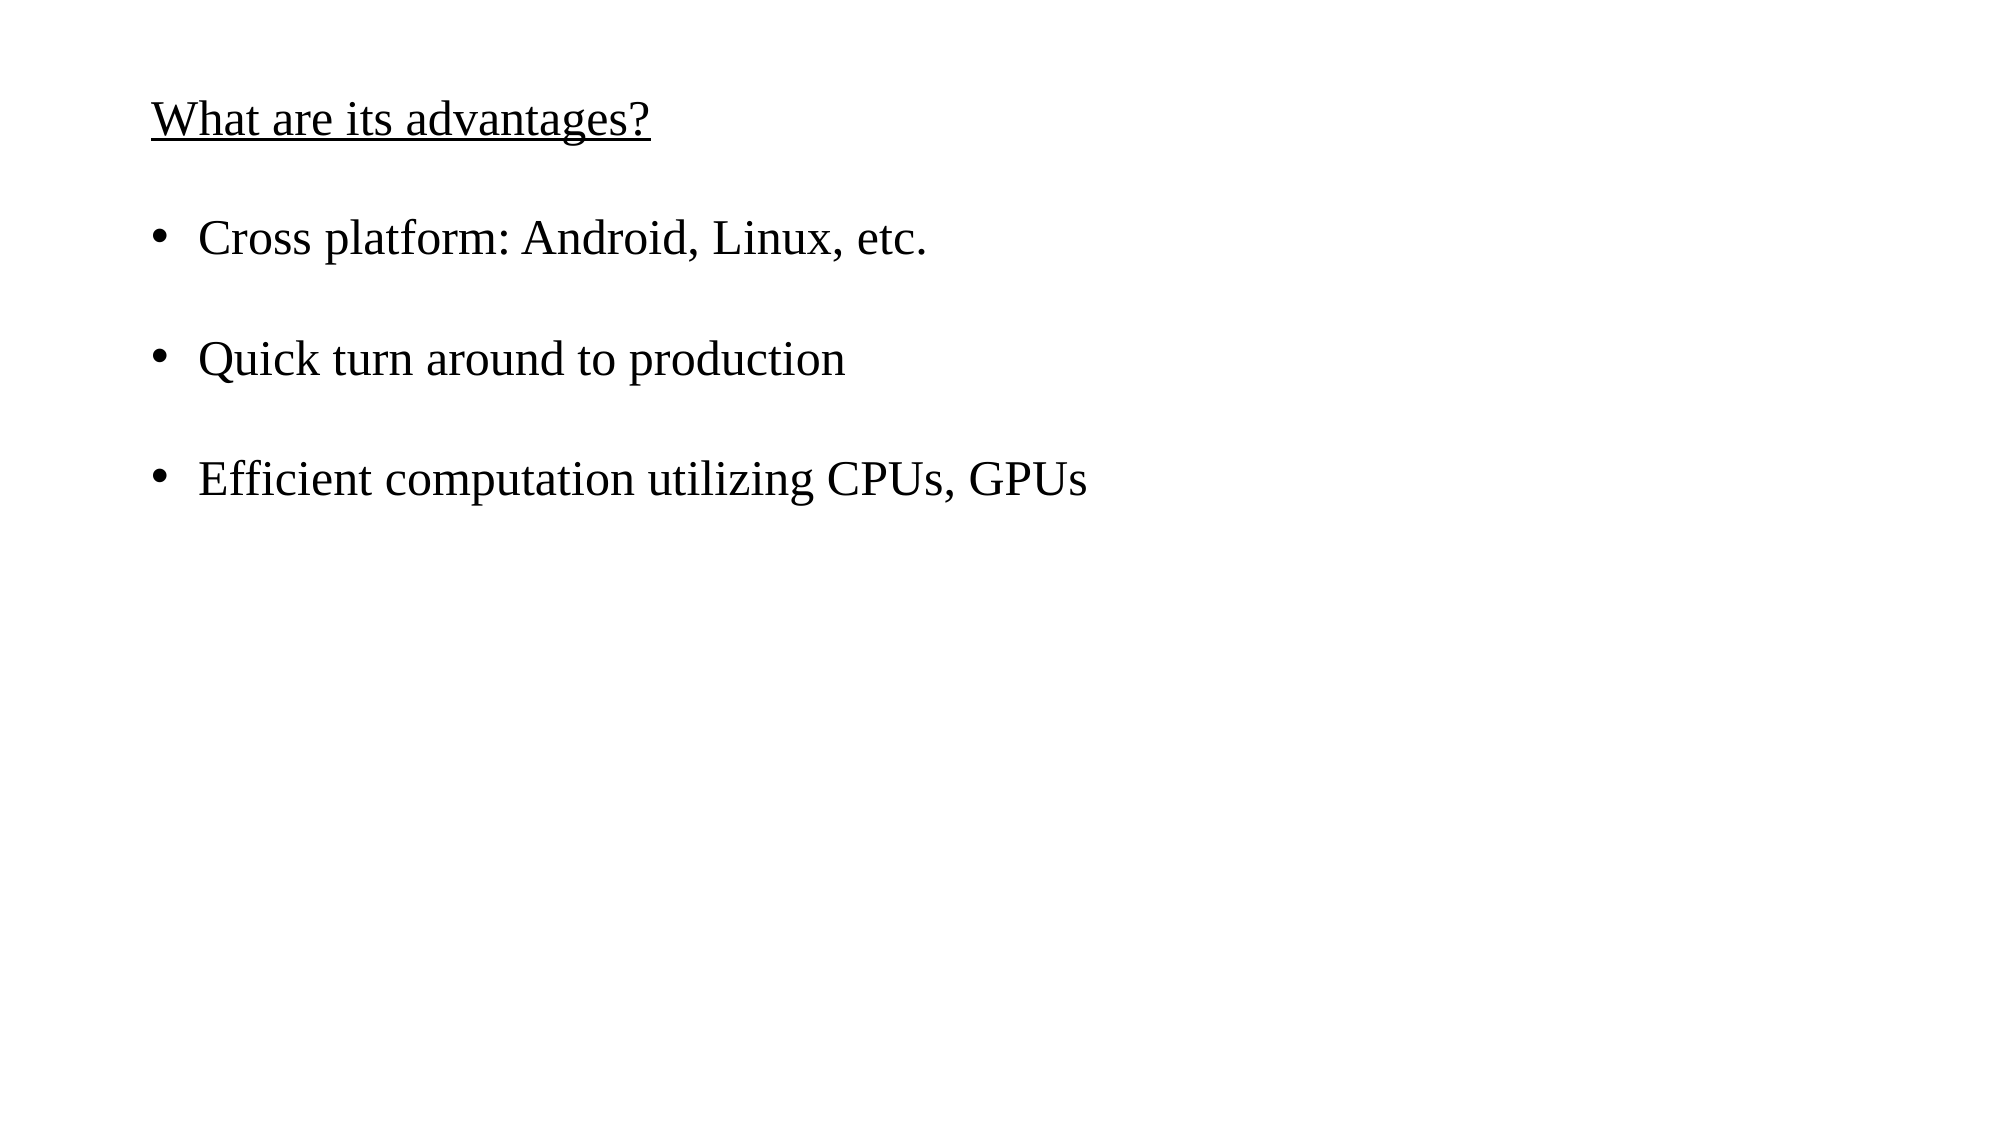

What are its advantages?

Cross platform: Android, Linux, etc.

Quick turn around to production

Efficient computation utilizing CPUs, GPUs